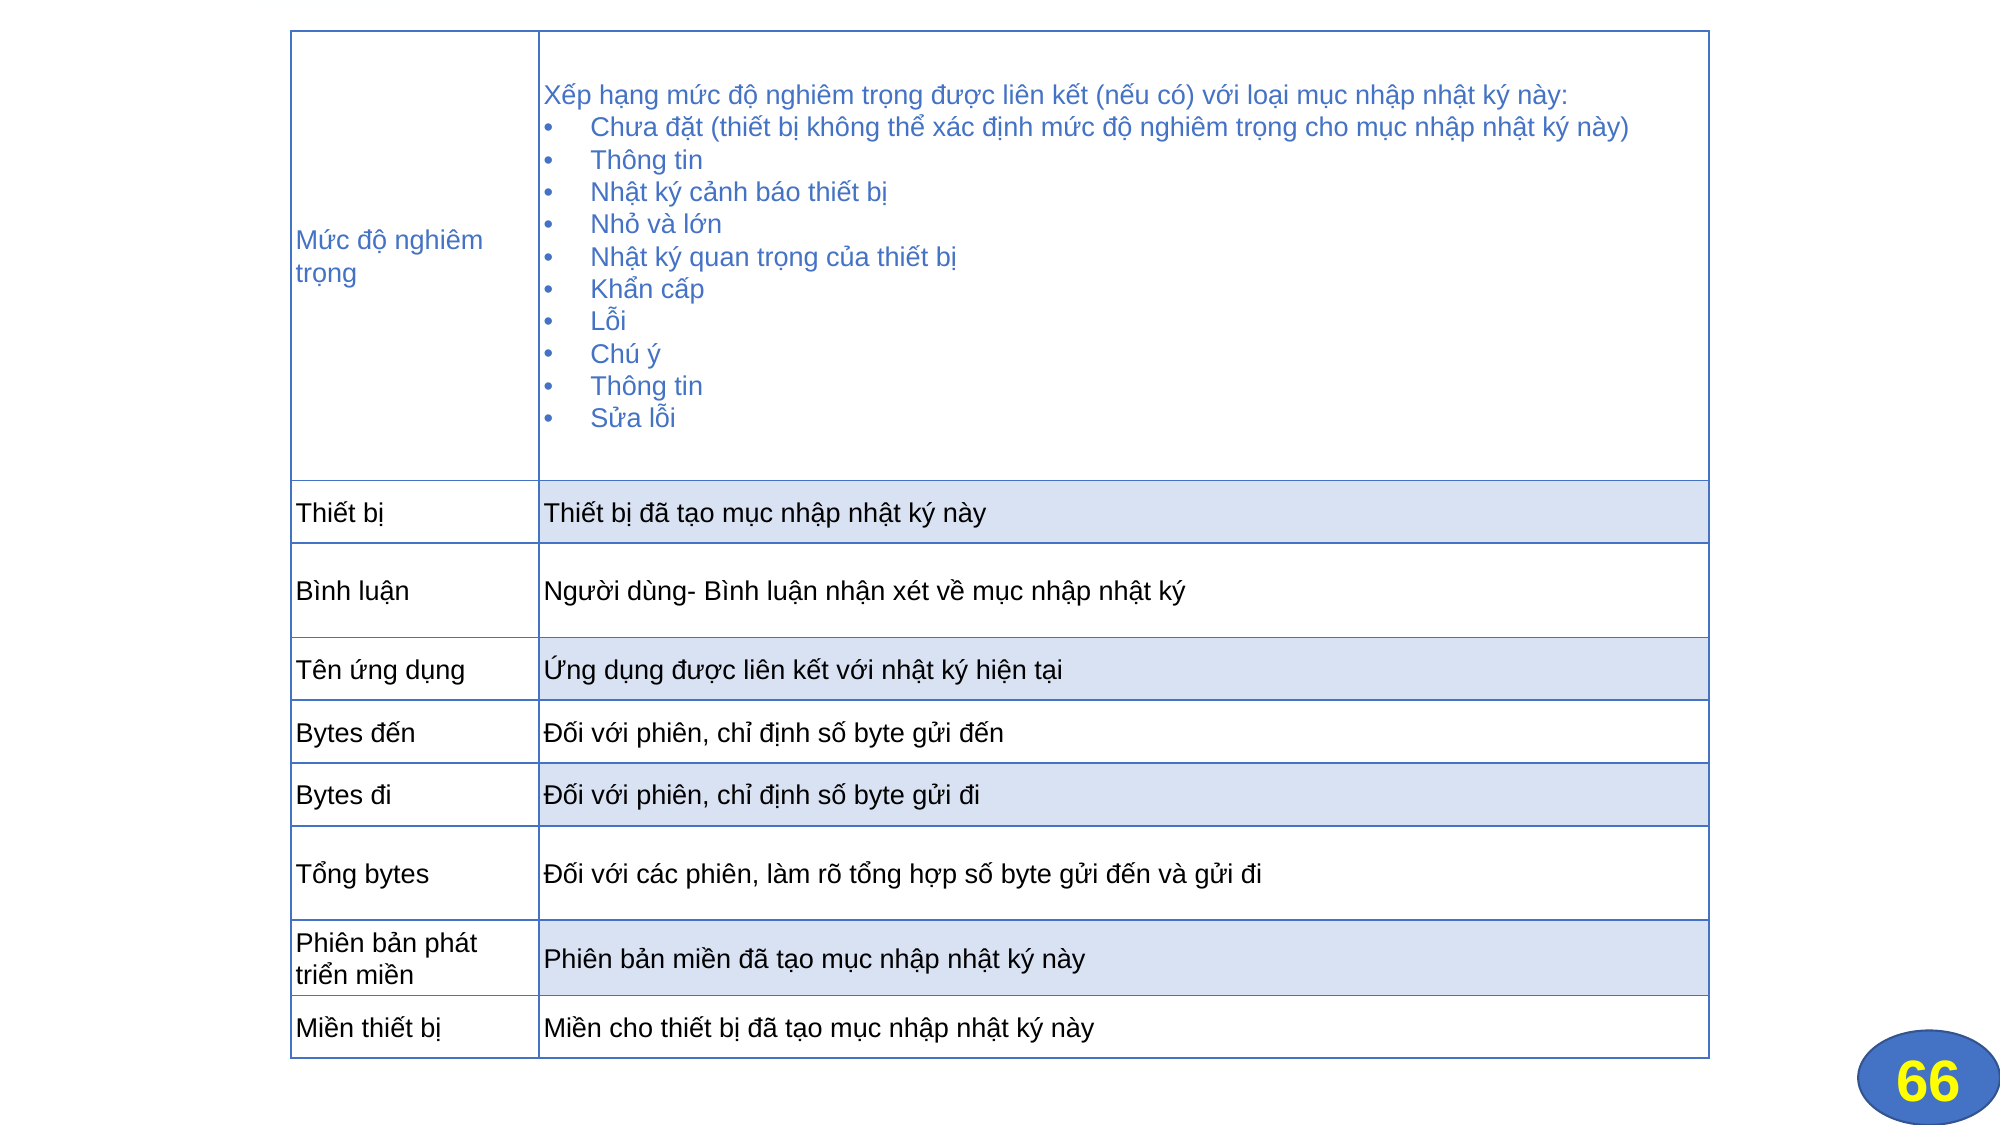

| Mức độ nghiêm trọng | Xếp hạng mức độ nghiêm trọng được liên kết (nếu có) với loại mục nhập nhật ký này: Chưa đặt (thiết bị không thể xác định mức độ nghiêm trọng cho mục nhập nhật ký này) Thông tin Nhật ký cảnh báo thiết bị Nhỏ và lớn Nhật ký quan trọng của thiết bị Khẩn cấp Lỗi Chú ý Thông tin Sửa lỗi |
| --- | --- |
| Thiết bị | Thiết bị đã tạo mục nhập nhật ký này |
| Bình luận | Người dùng- Bình luận nhận xét về mục nhập nhật ký |
| Tên ứng dụng | Ứng dụng được liên kết với nhật ký hiện tại |
| Bytes đến | Đối với phiên, chỉ định số byte gửi đến |
| Bytes đi | Đối với phiên, chỉ định số byte gửi đi |
| Tổng bytes | Đối với các phiên, làm rõ tổng hợp số byte gửi đến và gửi đi |
| Phiên bản phát triển miền | Phiên bản miền đã tạo mục nhập nhật ký này |
| Miền thiết bị | Miền cho thiết bị đã tạo mục nhập nhật ký này |
66